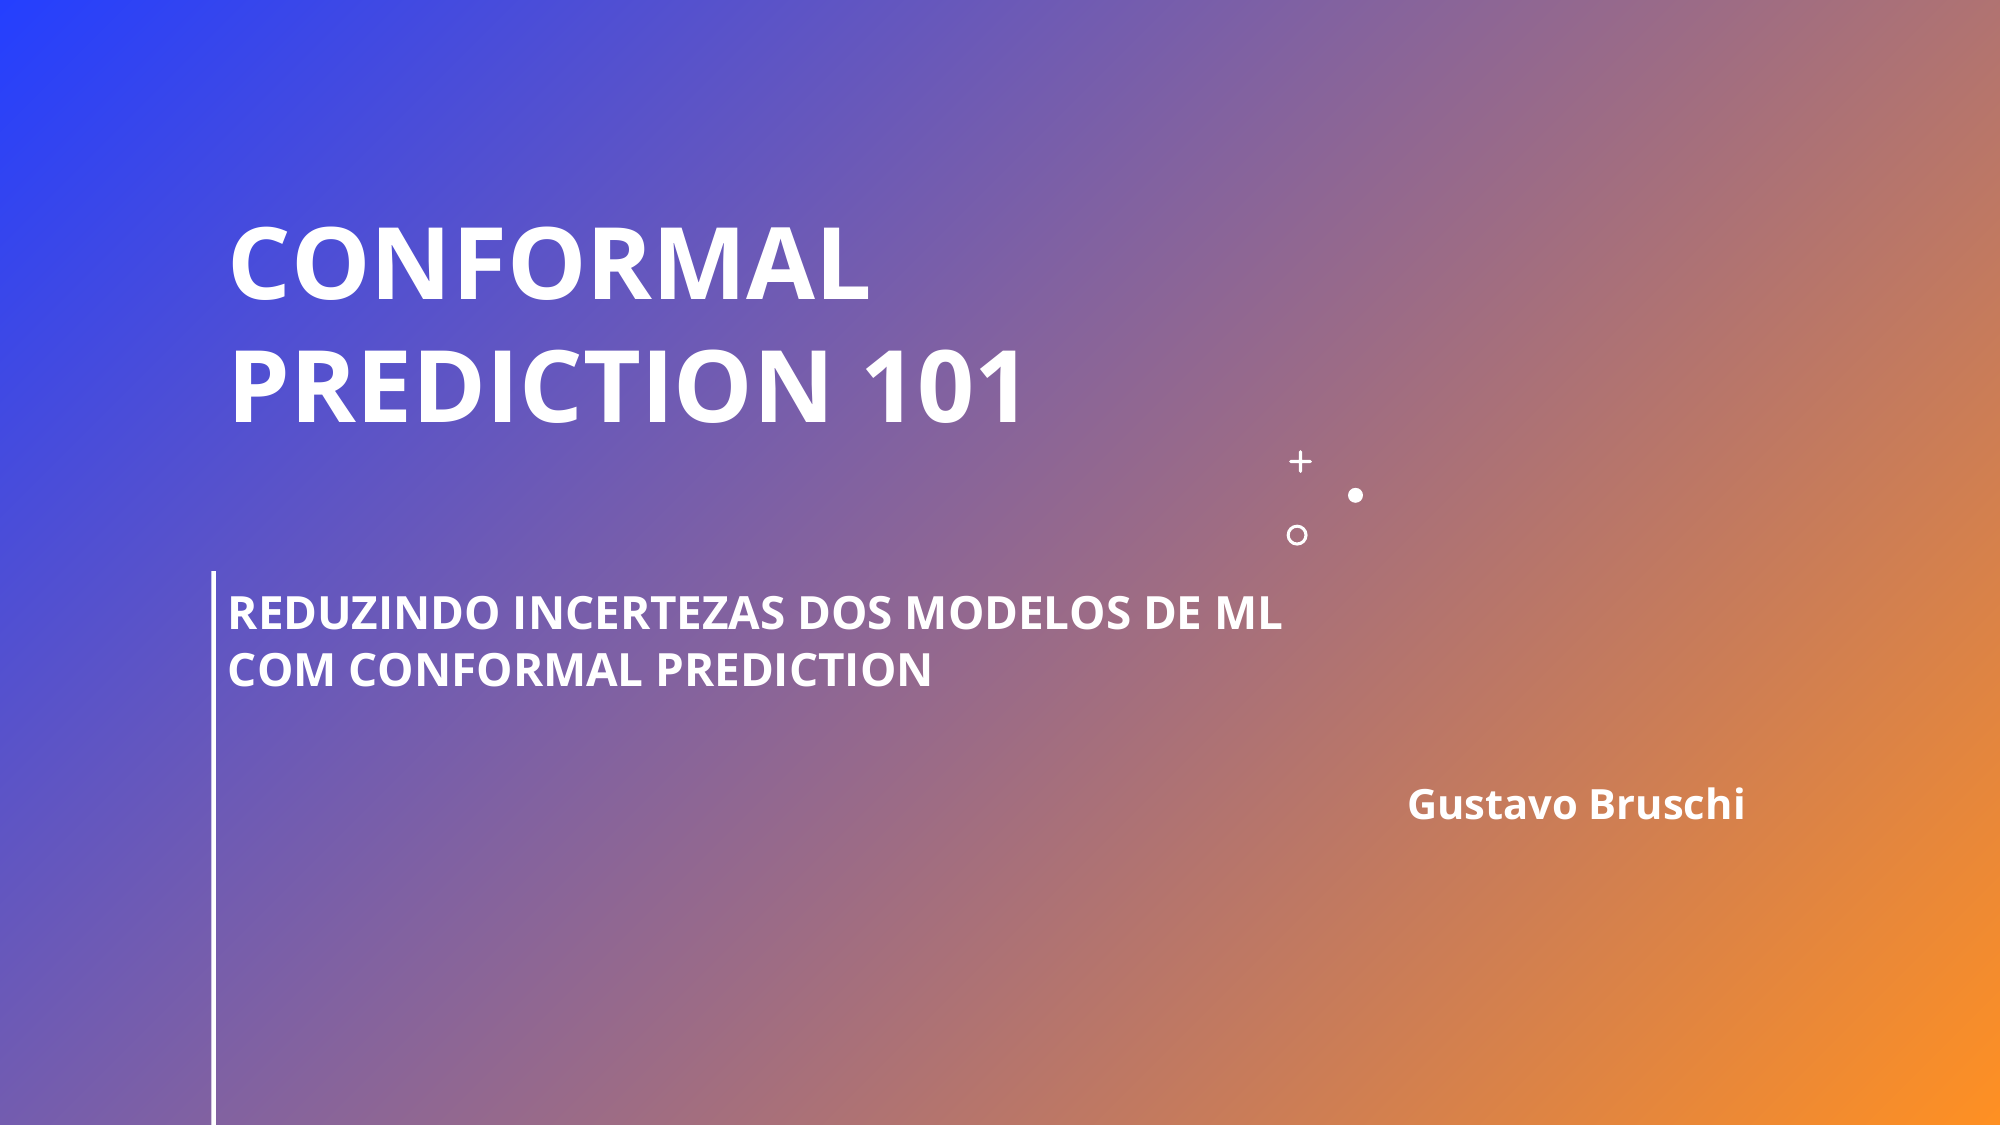

# CONFORMAL PREDICTION 101 REDUZINDO INCERTEZAS DOS MODELOS DE ML COM CONFORMAL PREDICTION
Gustavo Bruschi